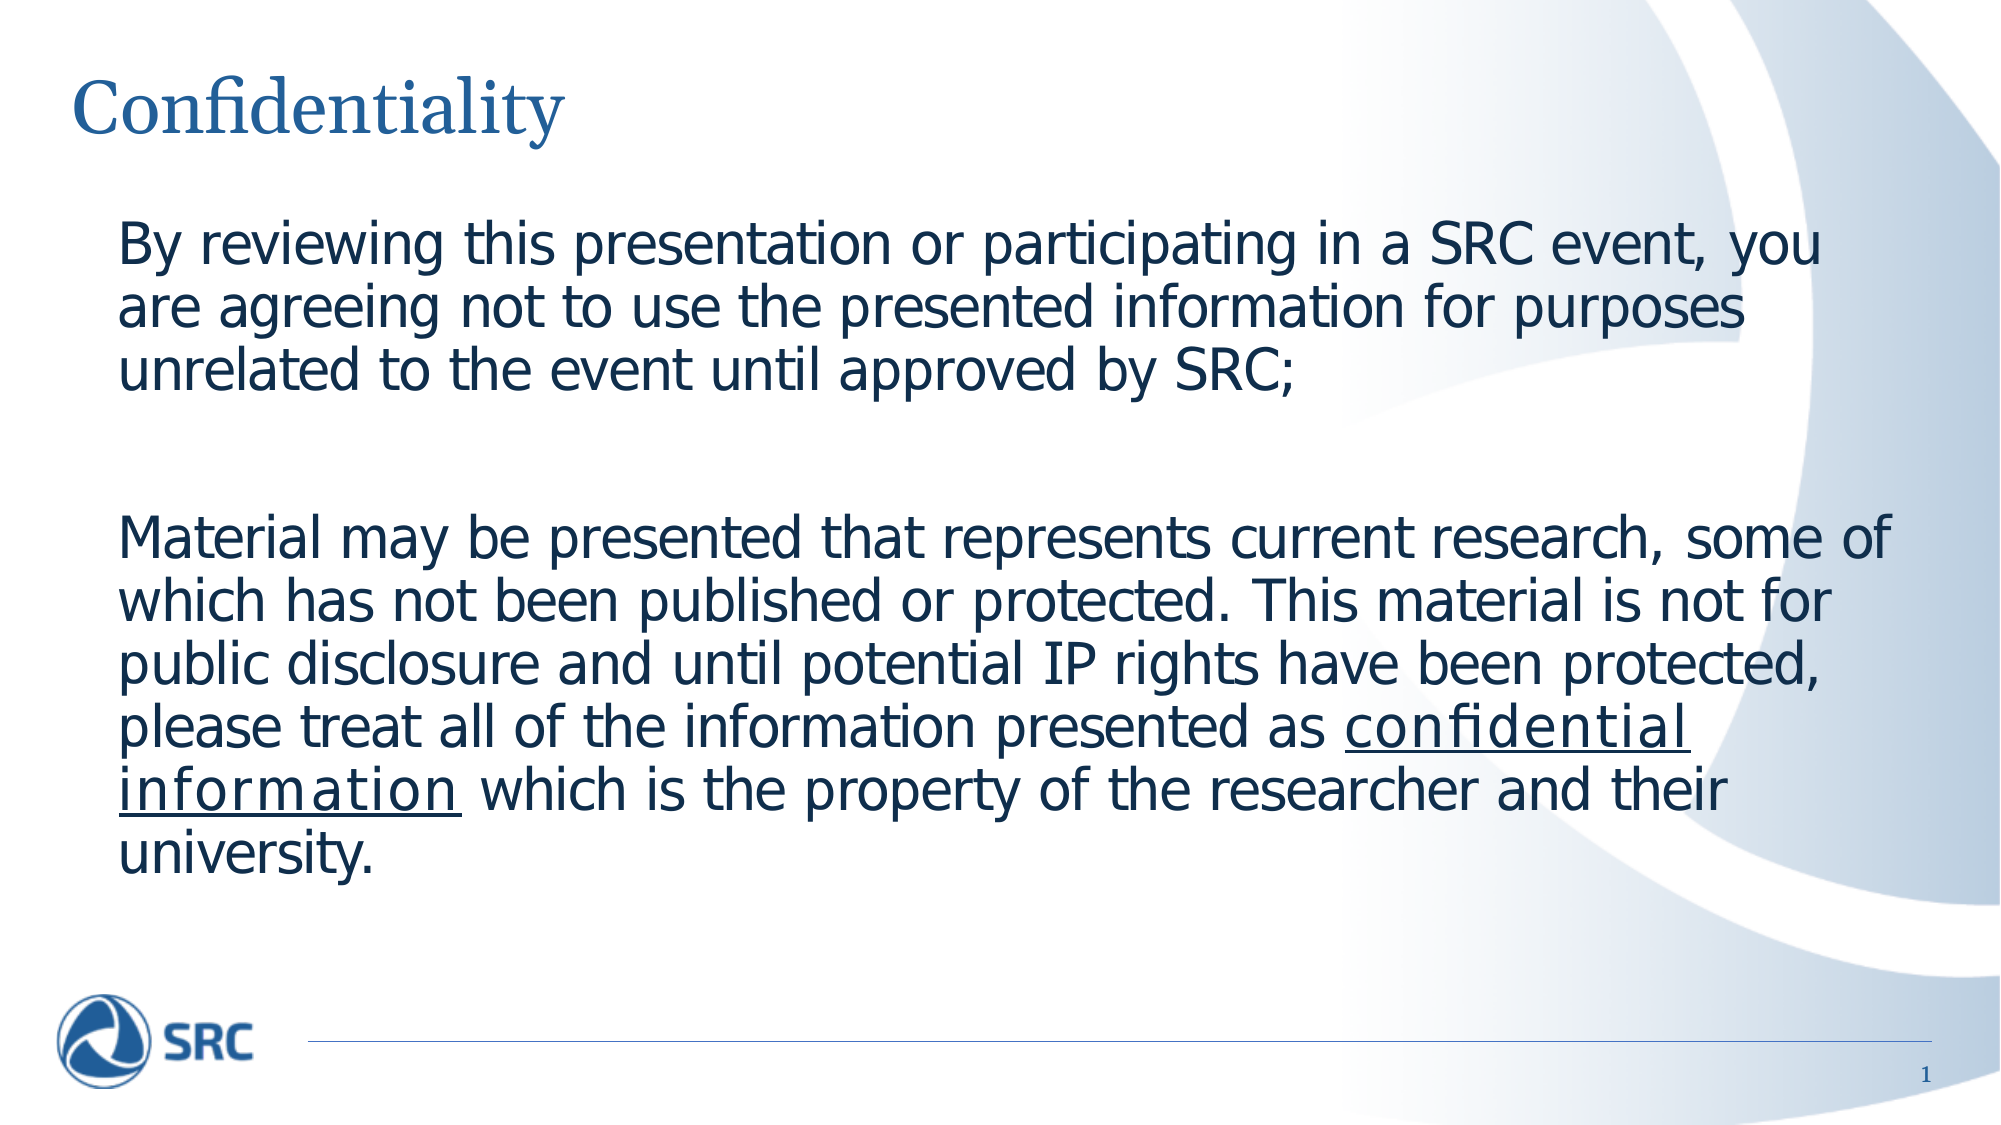

# Confidentiality
By reviewing this presentation or participating in a SRC event, you are agreeing not to use the presented information for purposes unrelated to the event until approved by SRC;

Material may be presented that represents current research, some of which has not been published or protected. This material is not for public disclosure and until potential IP rights have been protected, please treat all of the information presented as confidential information which is the property of the researcher and their university.

1